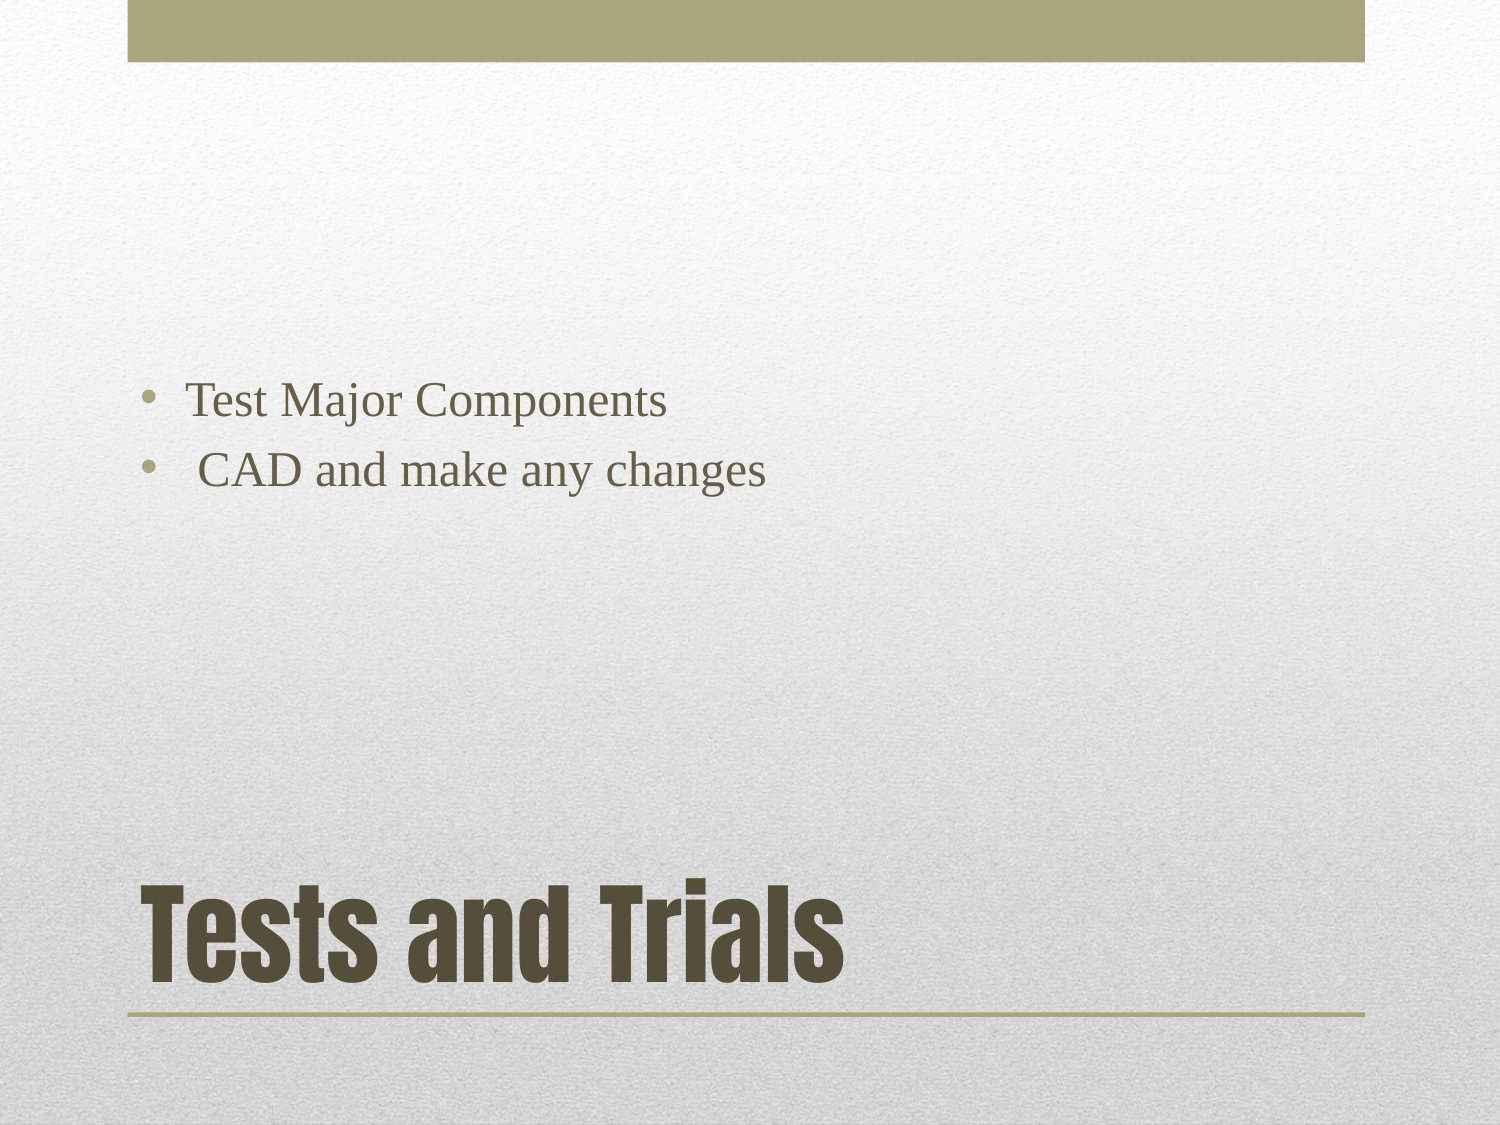

Test Major Components
 CAD and make any changes
# Tests and Trials